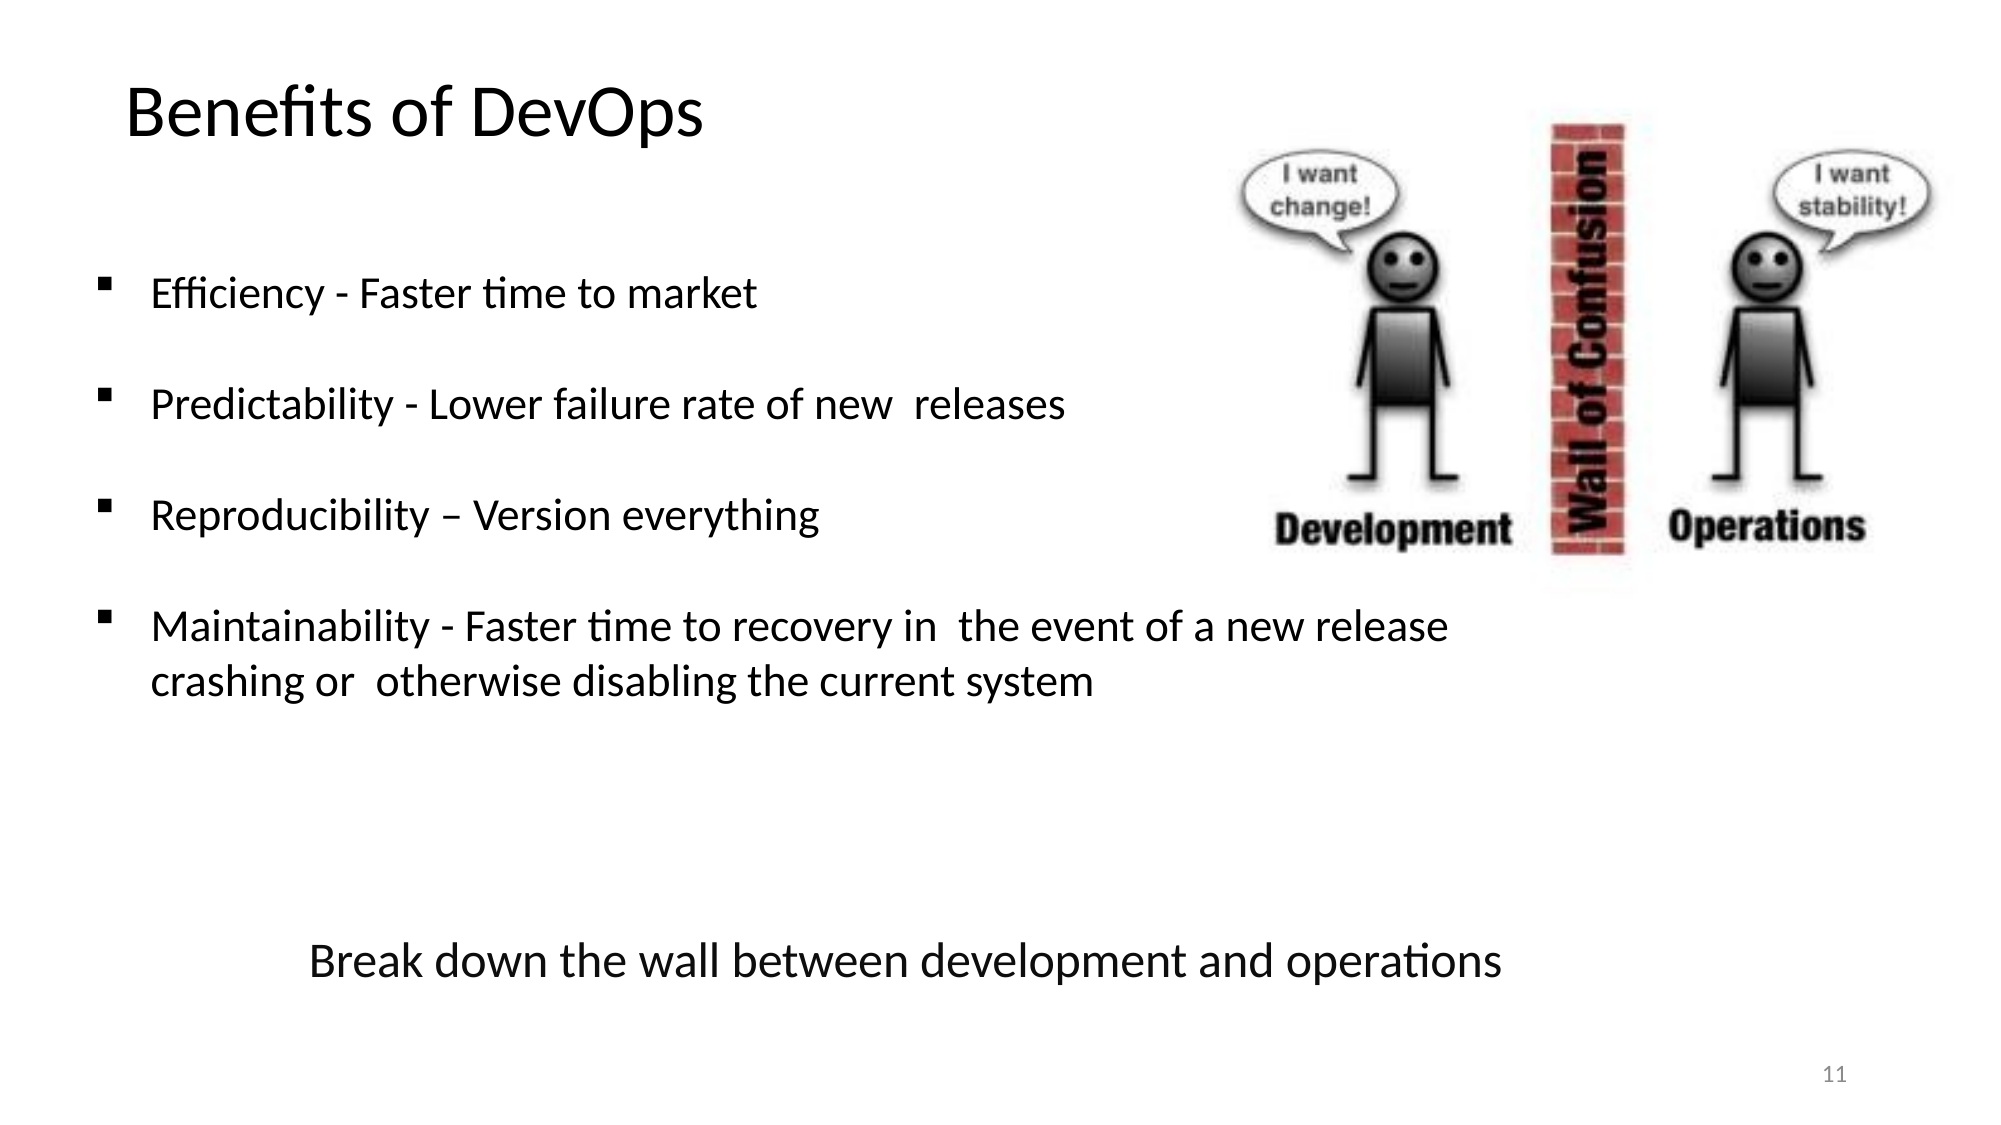

Benefits of DevOps

Efficiency - Faster time to market

Predictability - Lower failure rate of new  releases

Reproducibility – Version everything

Maintainability - Faster time to recovery in  the event of a new release crashing or  otherwise disabling the current system

Break down the wall between development and operations
11